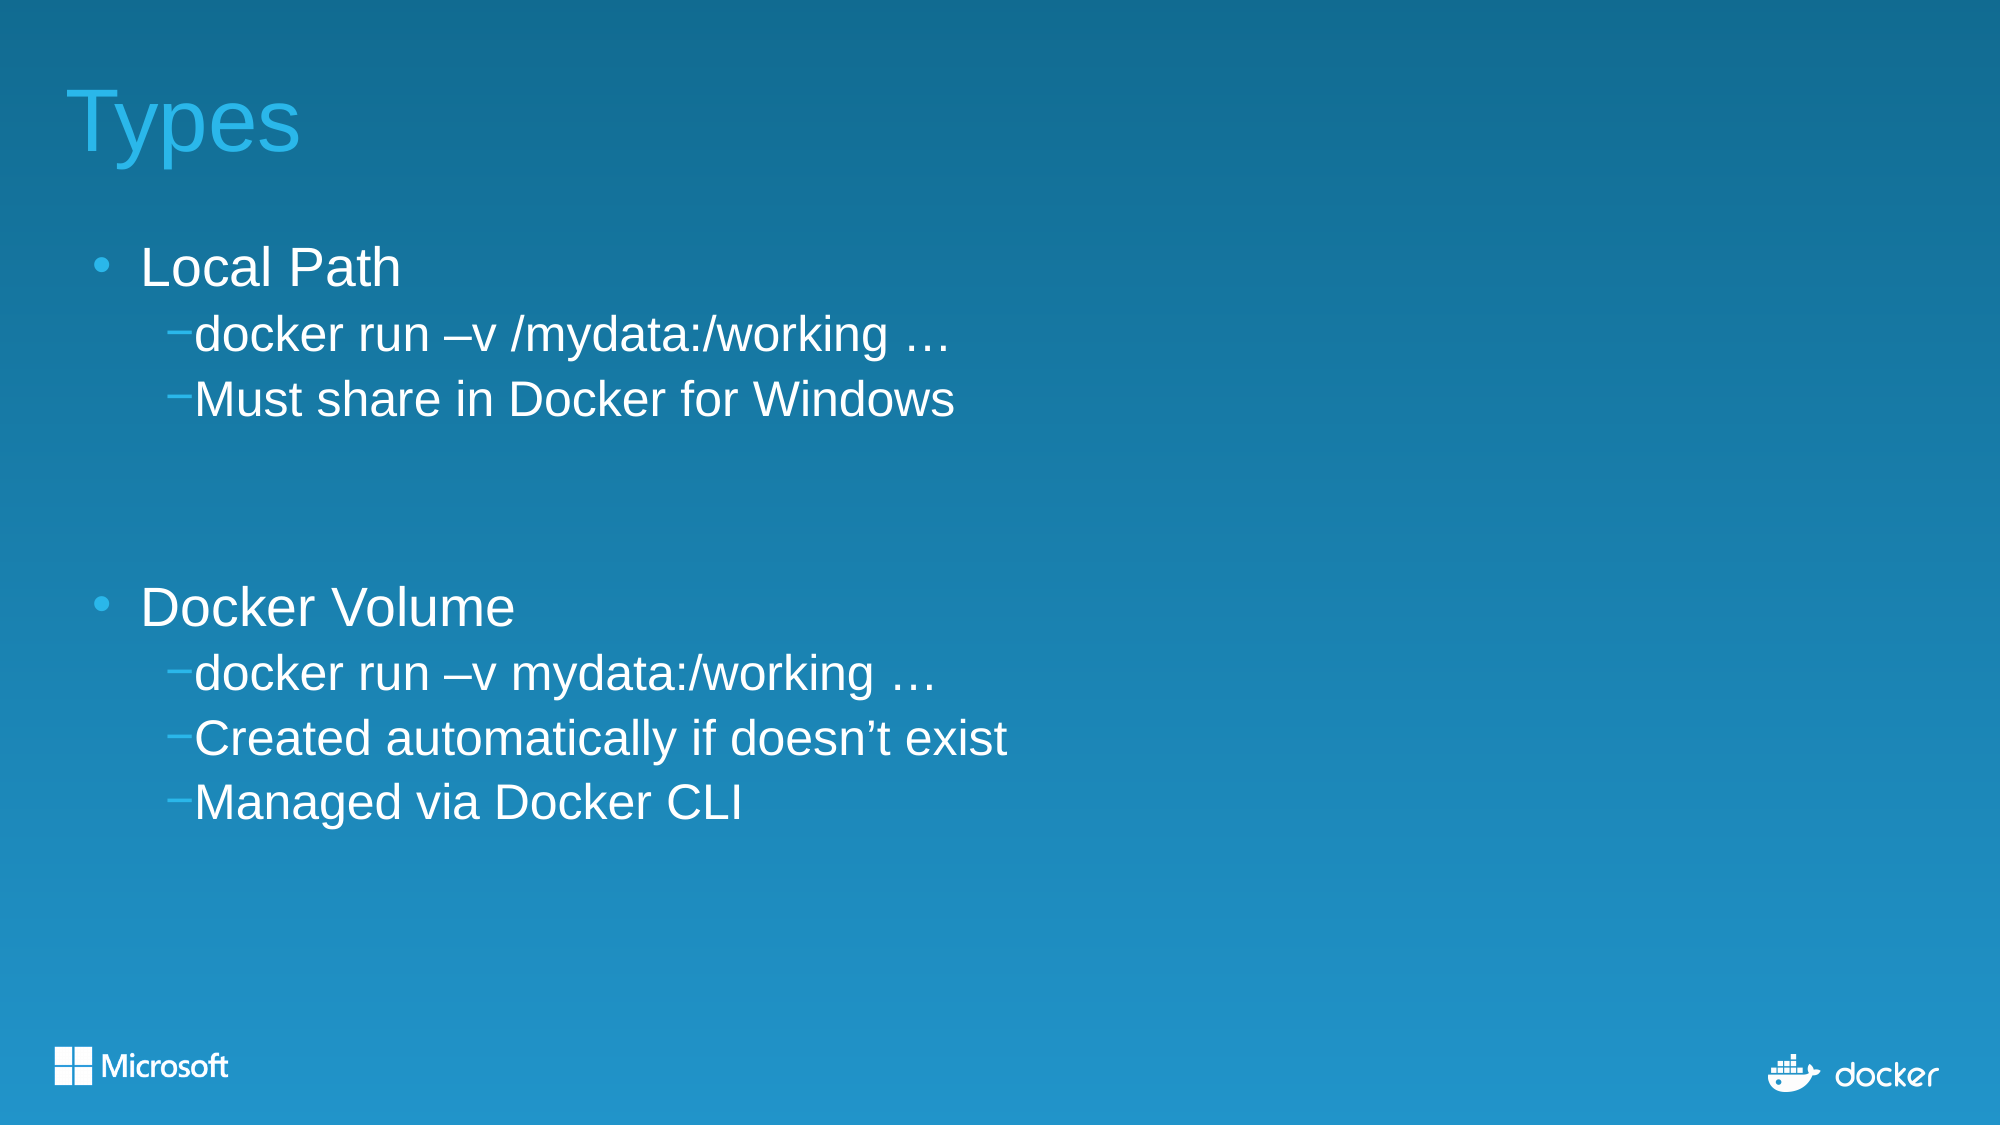

# Types
Local Path
docker run –v /mydata:/working …
Must share in Docker for Windows

Docker Volume
docker run –v mydata:/working …
Created automatically if doesn’t exist
Managed via Docker CLI